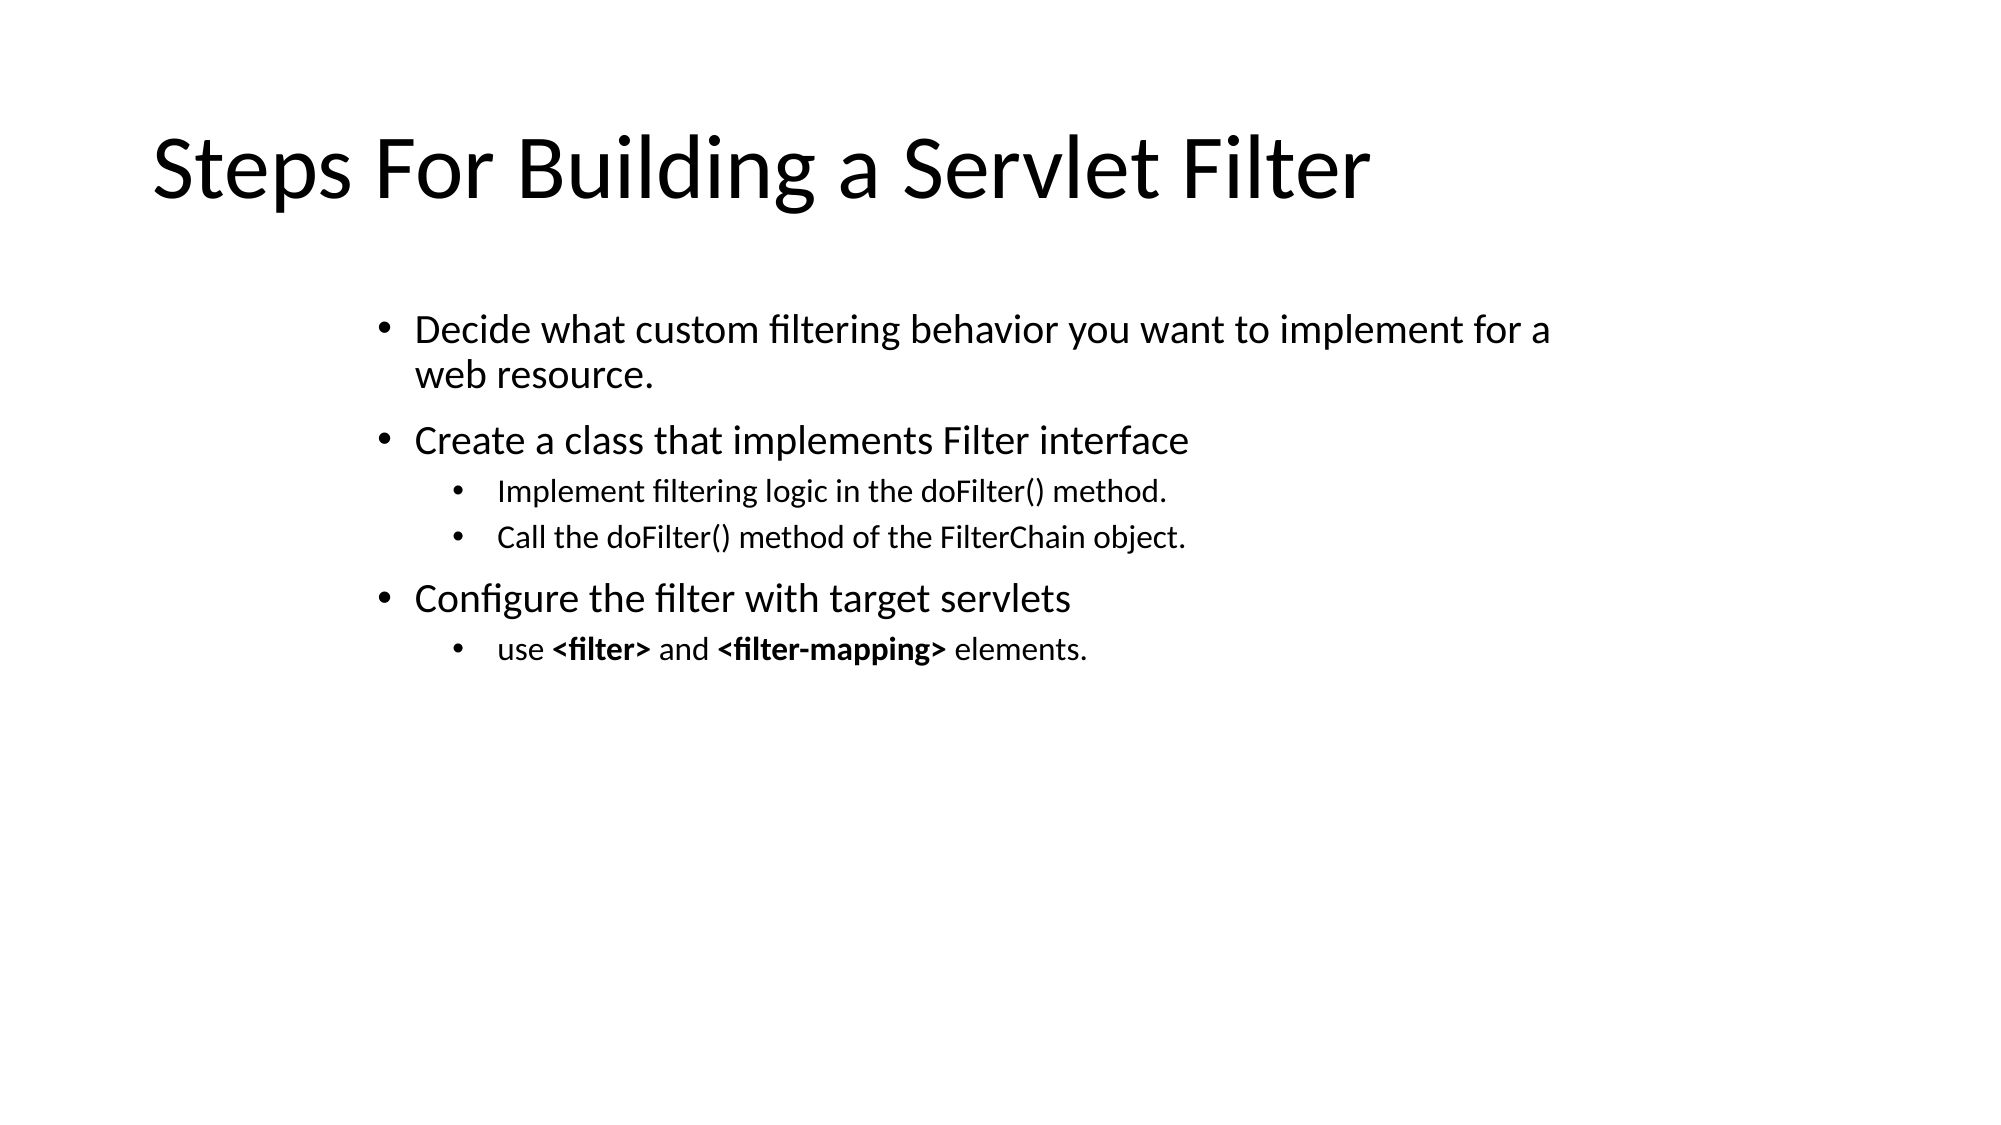

Steps For Building a Servlet Filter
Decide what custom filtering behavior you want to implement for a web resource.
Create a class that implements Filter interface
 Implement filtering logic in the doFilter() method.
 Call the doFilter() method of the FilterChain object.
Configure the filter with target servlets
 use <filter> and <filter-mapping> elements.
156